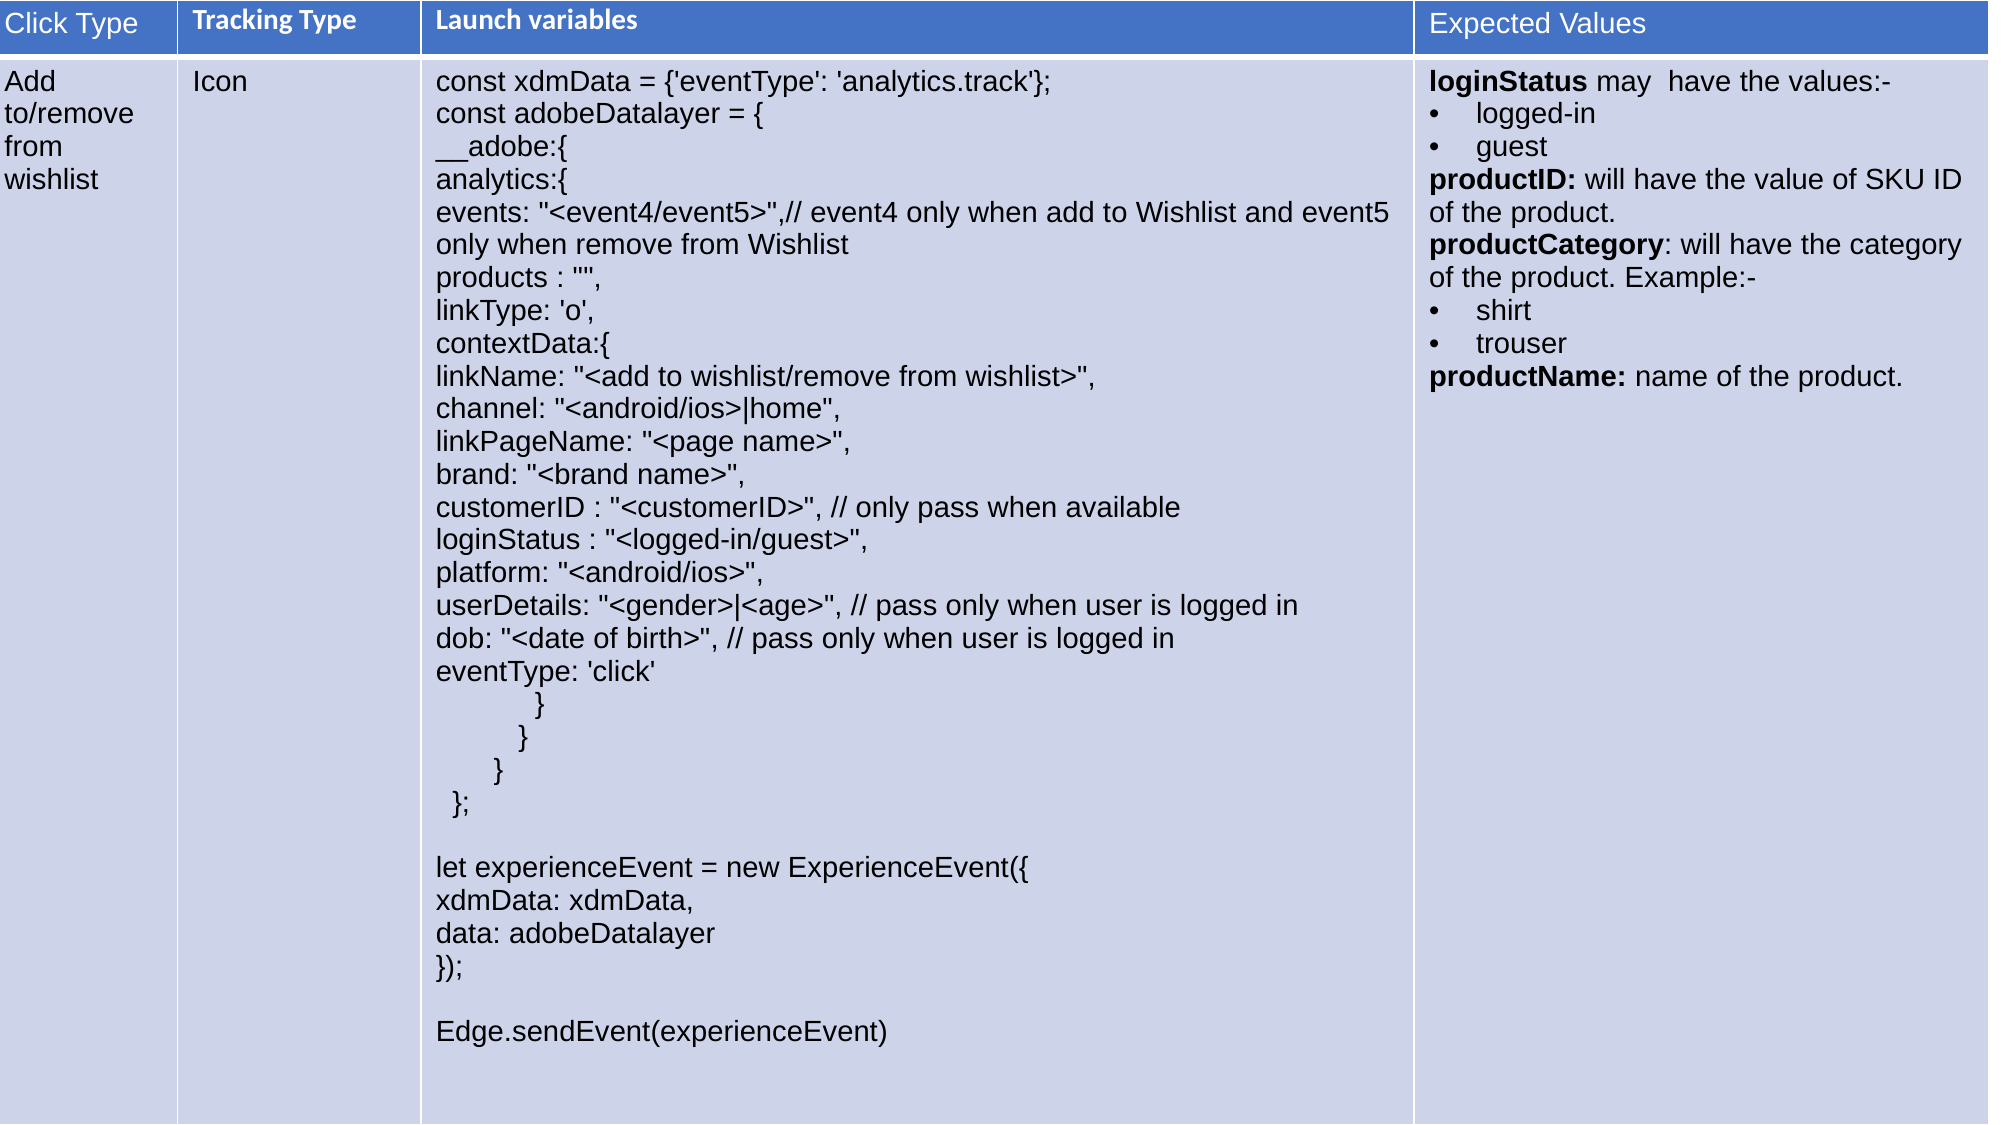

| Click Type | Tracking Type | Launch variables | Expected Values |
| --- | --- | --- | --- |
| Add to/remove from wishlist | Icon | const xdmData = {'eventType': 'analytics.track'}; const adobeDatalayer = { \_\_adobe:{ analytics:{ events: "<event4/event5>",// event4 only when add to Wishlist and event5 only when remove from Wishlist products : "", linkType: 'o', contextData:{ linkName: "<add to wishlist/remove from wishlist>", channel: "<android/ios>|home", linkPageName: "<page name>", brand: "<brand name>", customerID : "<customerID>", // only pass when available loginStatus : "<logged-in/guest>", platform: "<android/ios>", userDetails: "<gender>|<age>", // pass only when user is logged in dob: "<date of birth>", // pass only when user is logged in eventType: 'click' } } } }; let experienceEvent = new ExperienceEvent({ xdmData: xdmData, data: adobeDatalayer }); Edge.sendEvent(experienceEvent) | loginStatus may have the values:- logged-in guest productID: will have the value of SKU ID of the product. productCategory: will have the category of the product. Example:- shirt trouser productName: name of the product. |